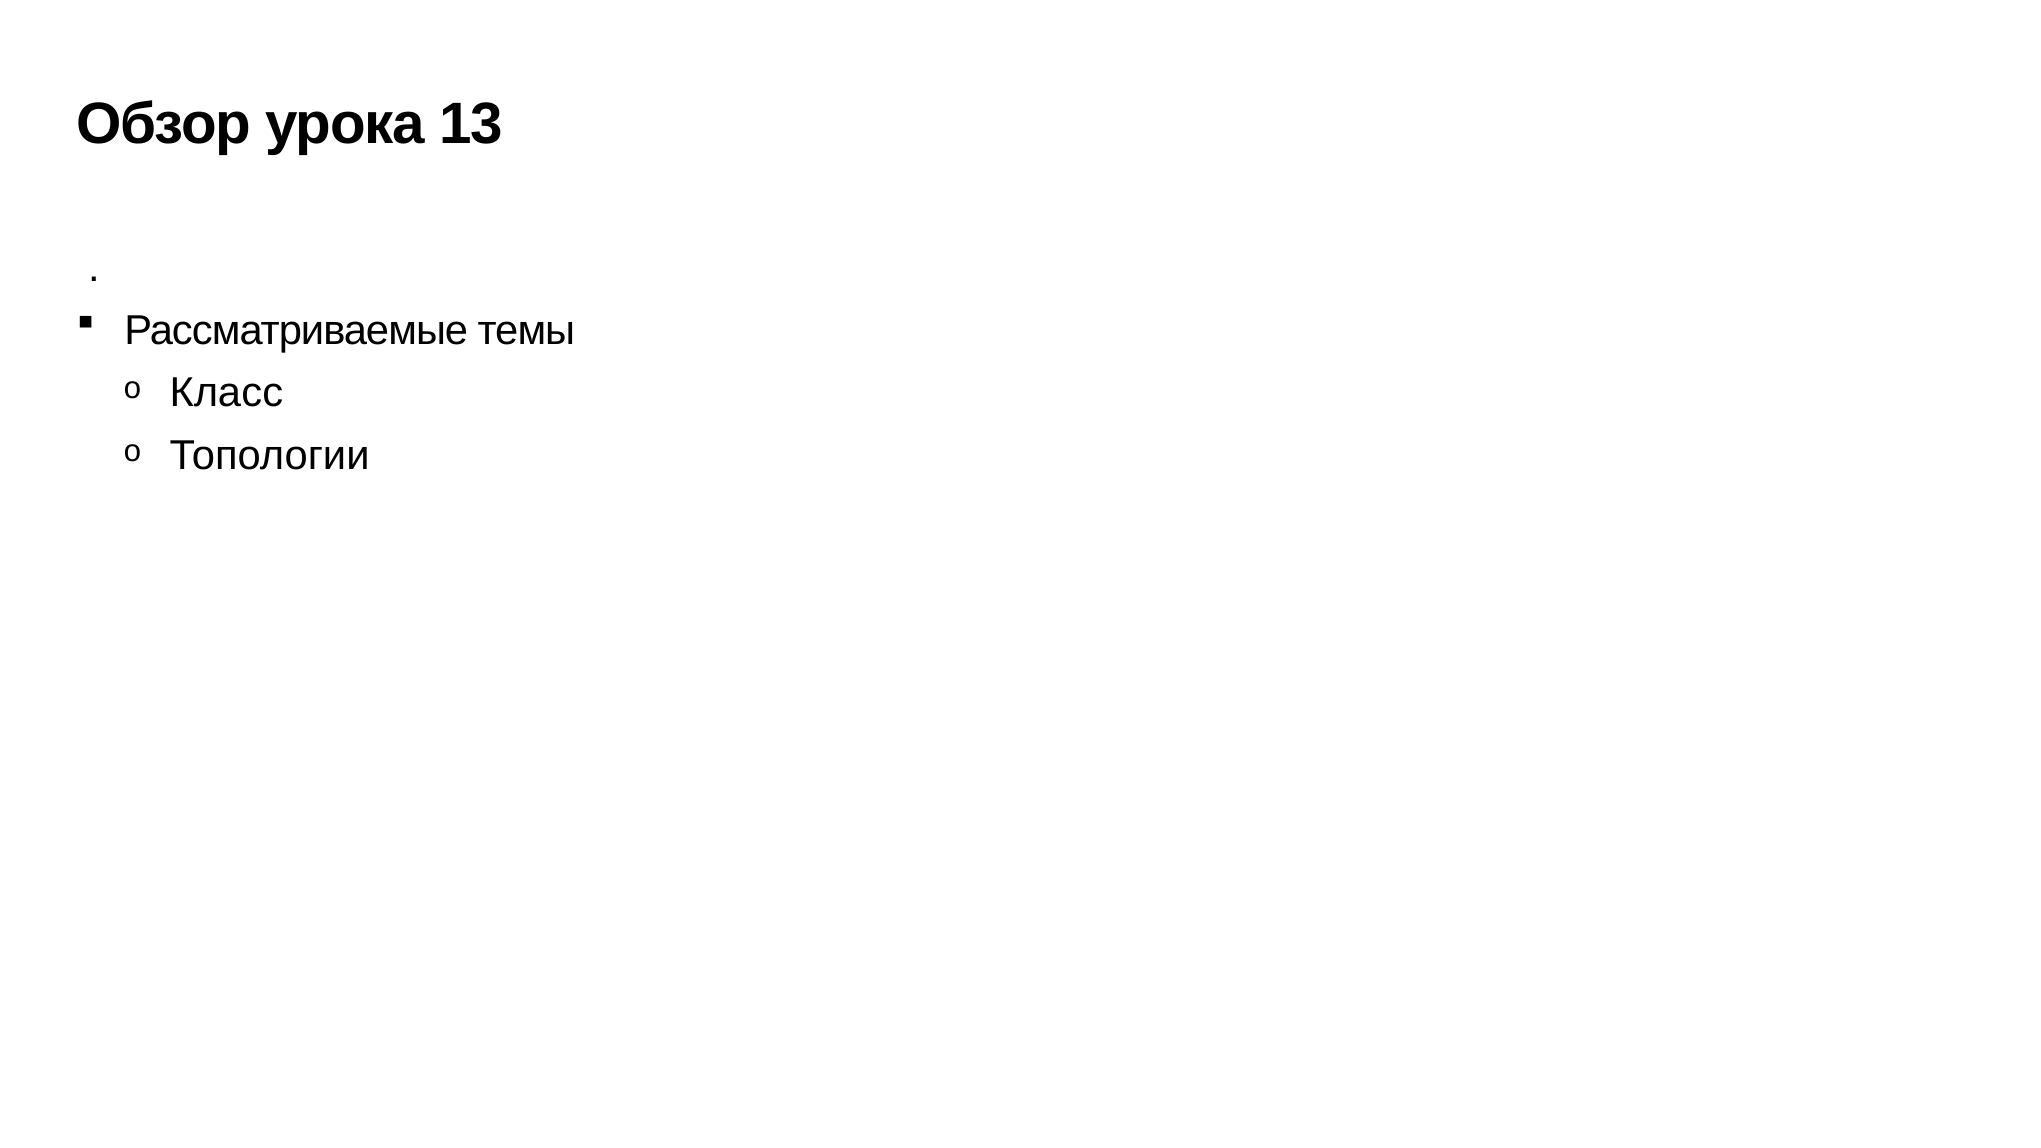

# Обзор урока 13
 .
Рассматриваемые темы
Класс
Топологии